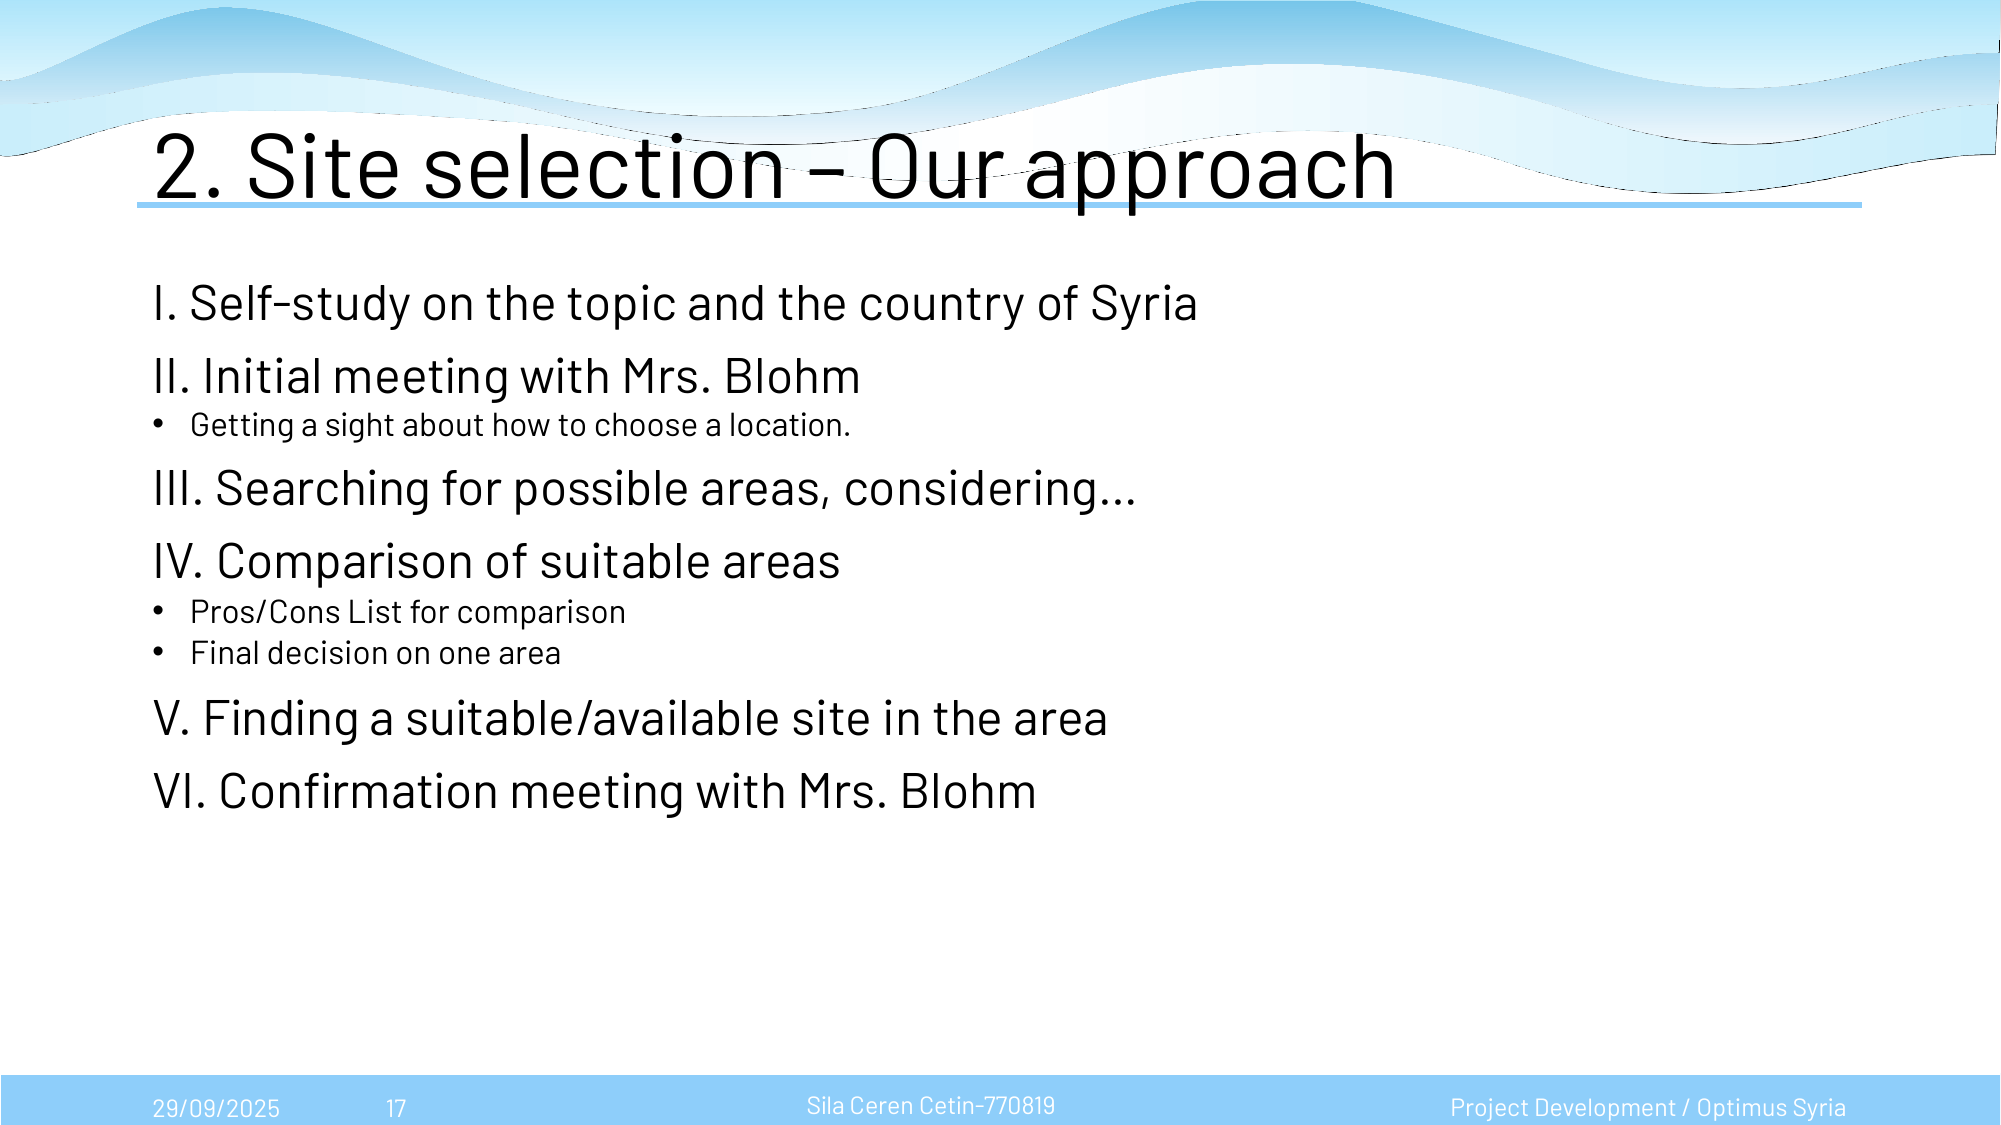

# 2. Site selection – Our approach
I. Self-study on the topic and the country of Syria​
​
II. Initial meeting with Mrs. Blohm​
Getting a sight about how to choose a location.​
​
III. Searching for possible areas, considering…​
​
IV. Comparison of suitable areas​
Pros/Cons List for comparison​
Final decision on one area​
​
V. Finding a suitable/available site in the area​
​
VI. Confirmation meeting with Mrs. Blohm
Sila Ceren Cetin-770819
Project Development / Optimus Syria
29/09/2025
17